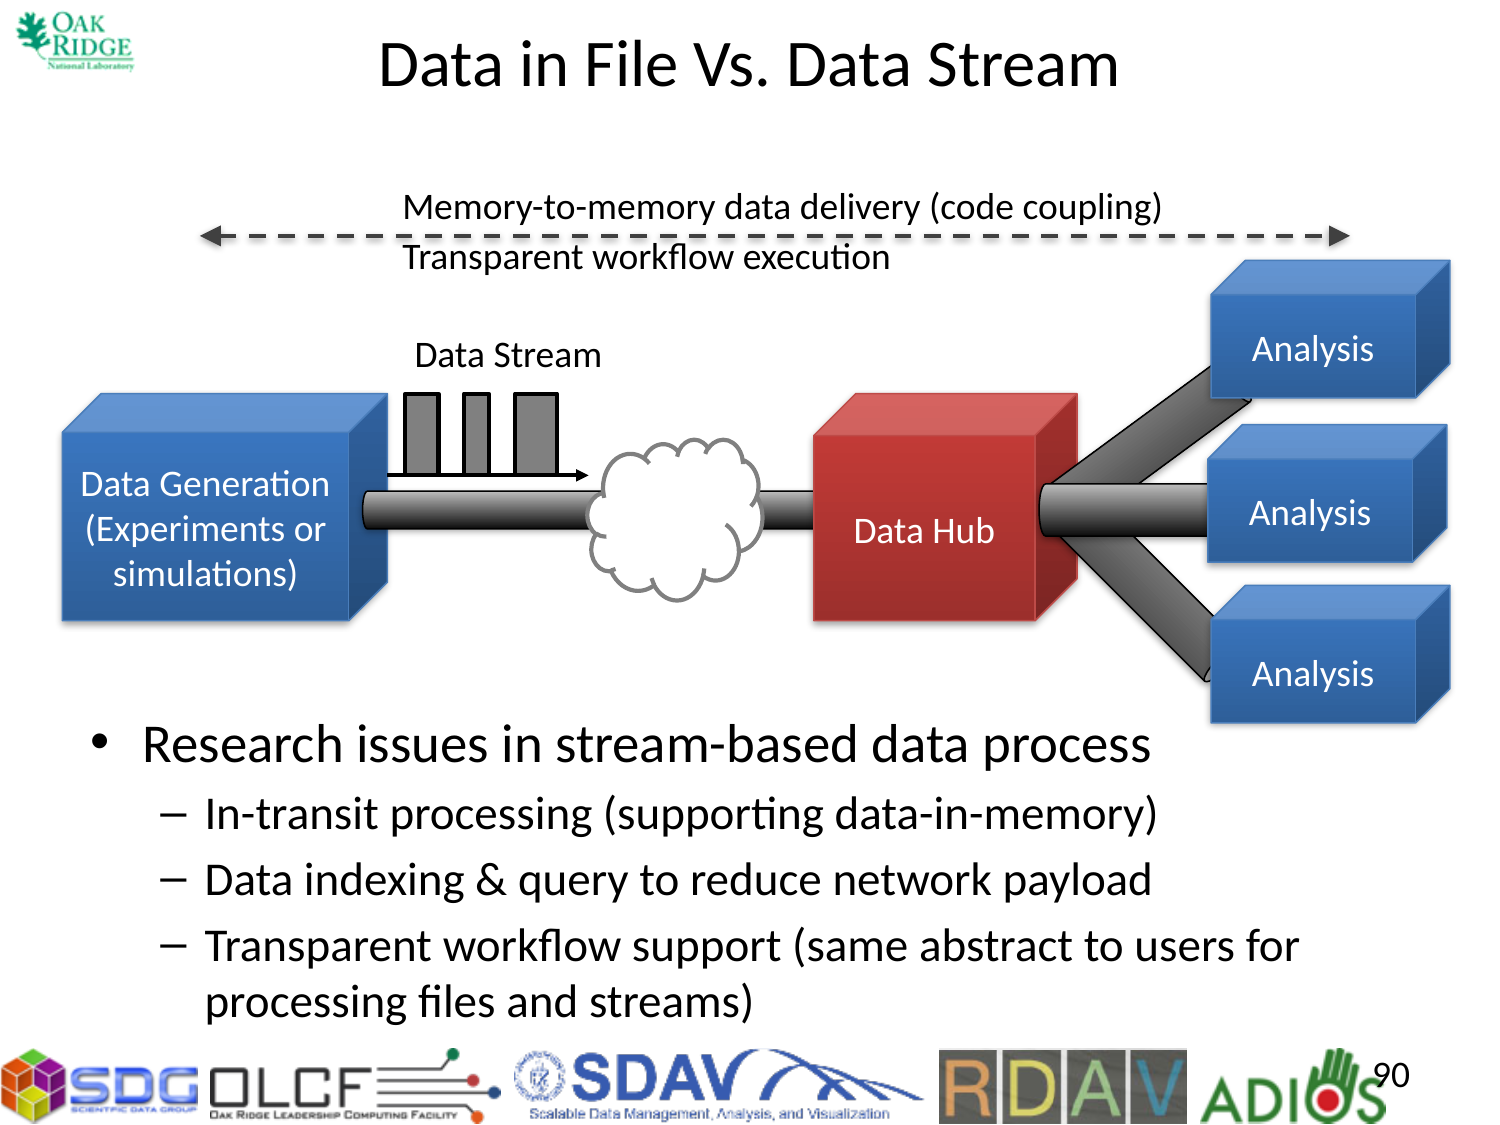

# Data in File Vs. Data Stream
Memory-to-memory data delivery (code coupling)
Transparent workflow execution
Analysis

Data Stream

Data Generation
(Experiments or simulations)

Data Hub

Analysis

Analysis
Research issues in stream-based data process
In-transit processing (supporting data-in-memory)
Data indexing & query to reduce network payload
Transparent workflow support (same abstract to users for processing files and streams)
90